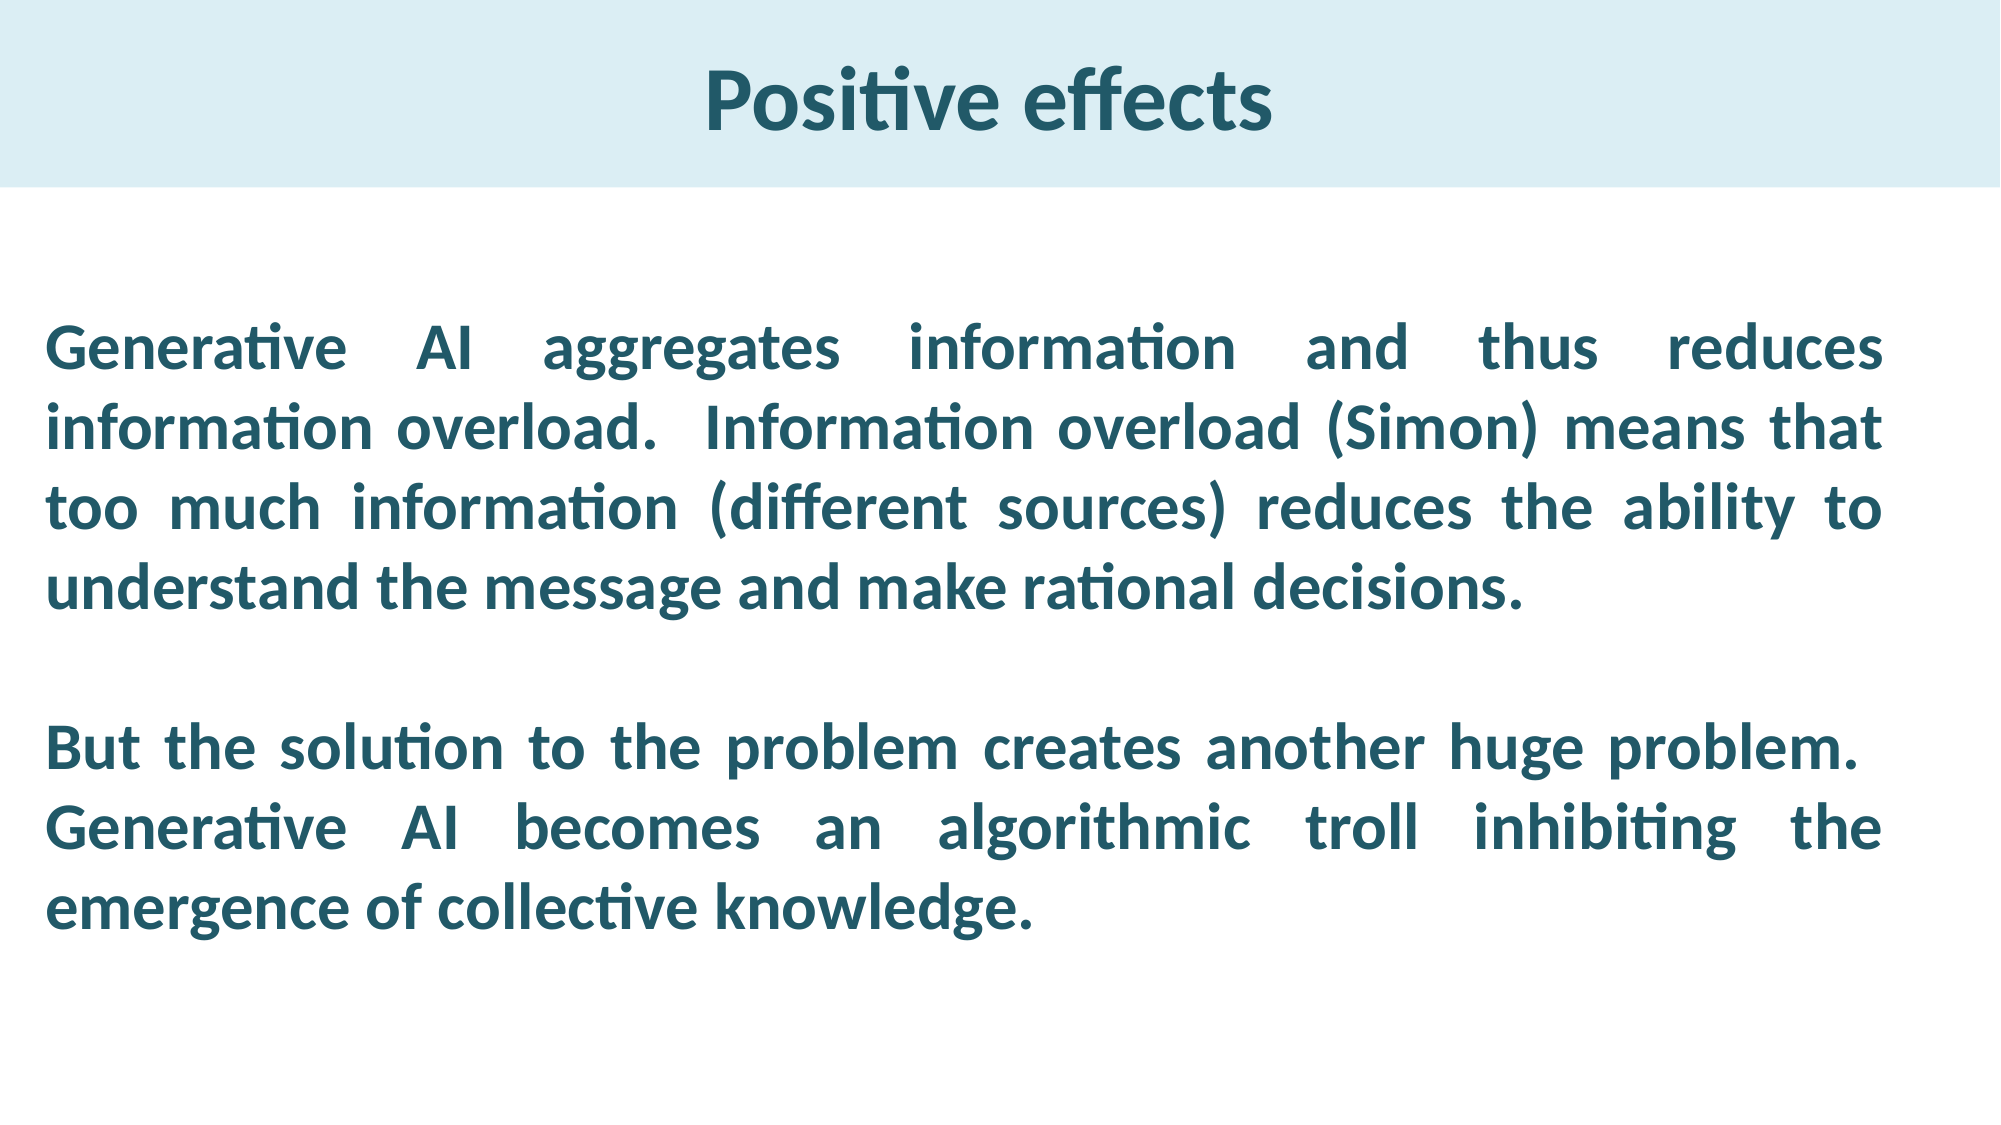

# Positive effects
Generative AI aggregates information and thus reduces information overload.  Information overload (Simon) means that too much information (different sources) reduces the ability to understand the message and make rational decisions.

But the solution to the problem creates another huge problem.  Generative AI becomes an algorithmic troll inhibiting the emergence of collective knowledge.